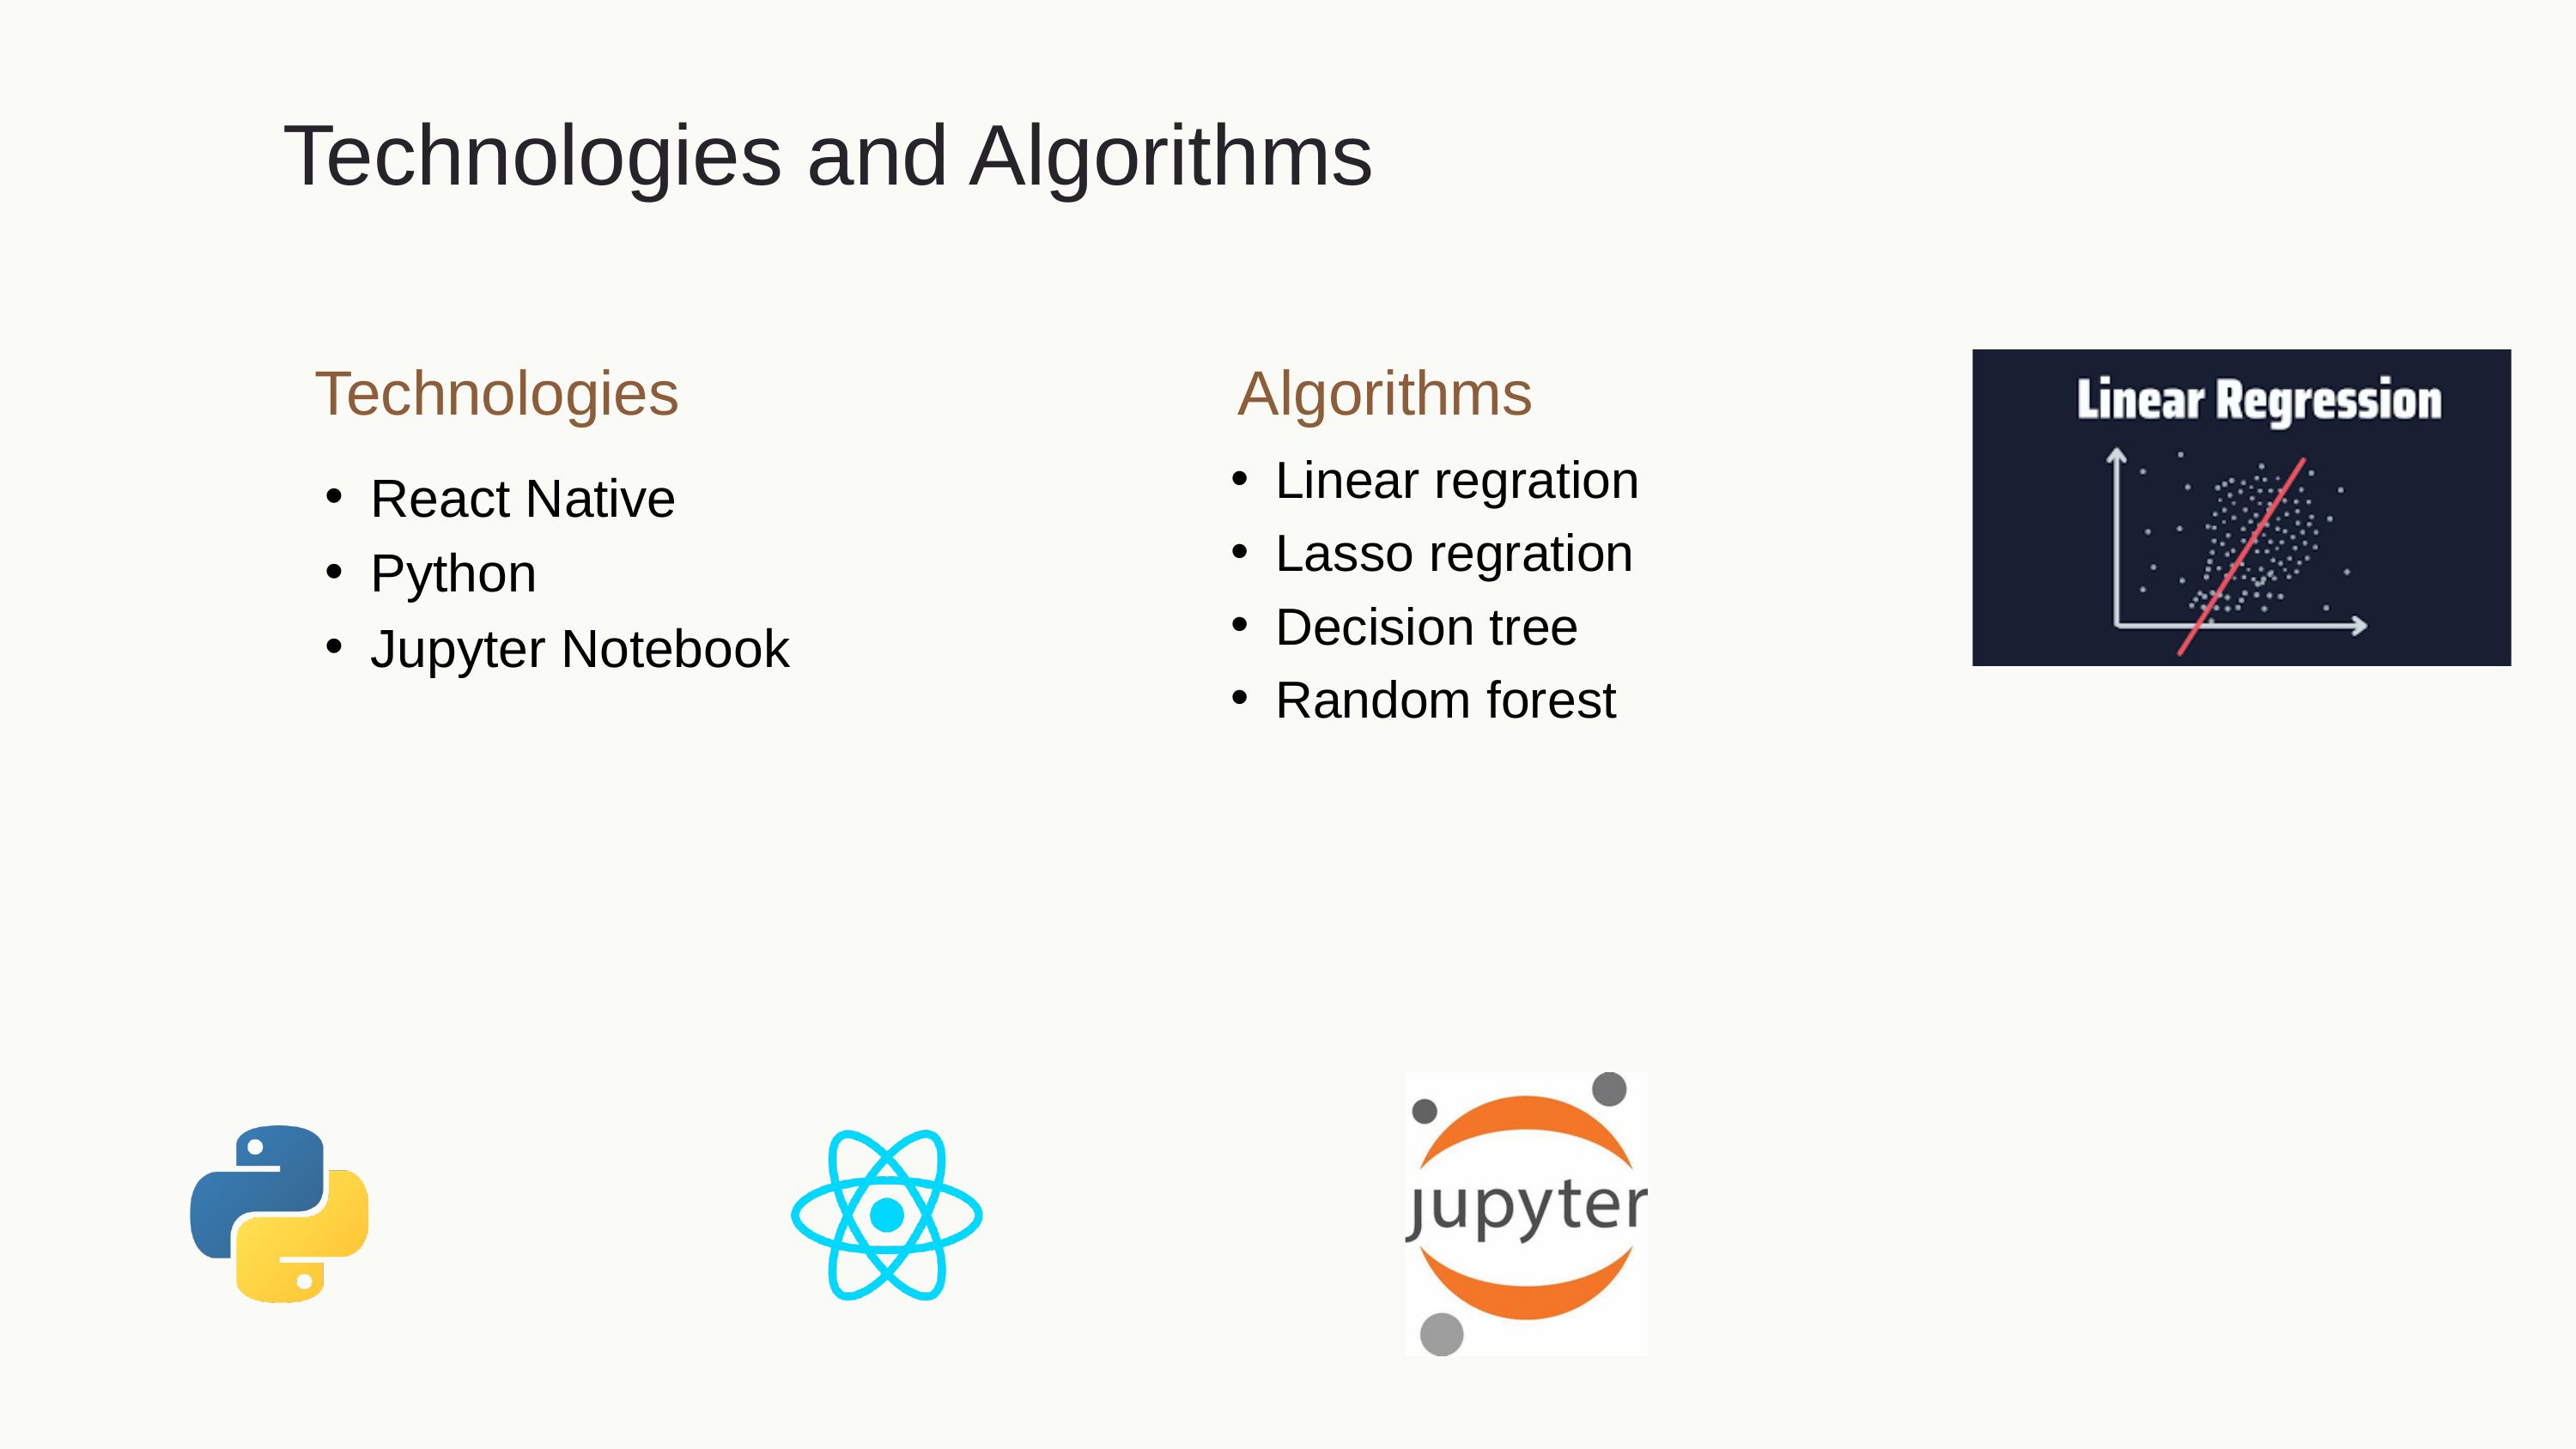

Technologies and Algorithms
Technologies
Algorithms

Linear regration
Lasso regration
Decision tree
Random forest
React Native
Python
Jupyter Notebook